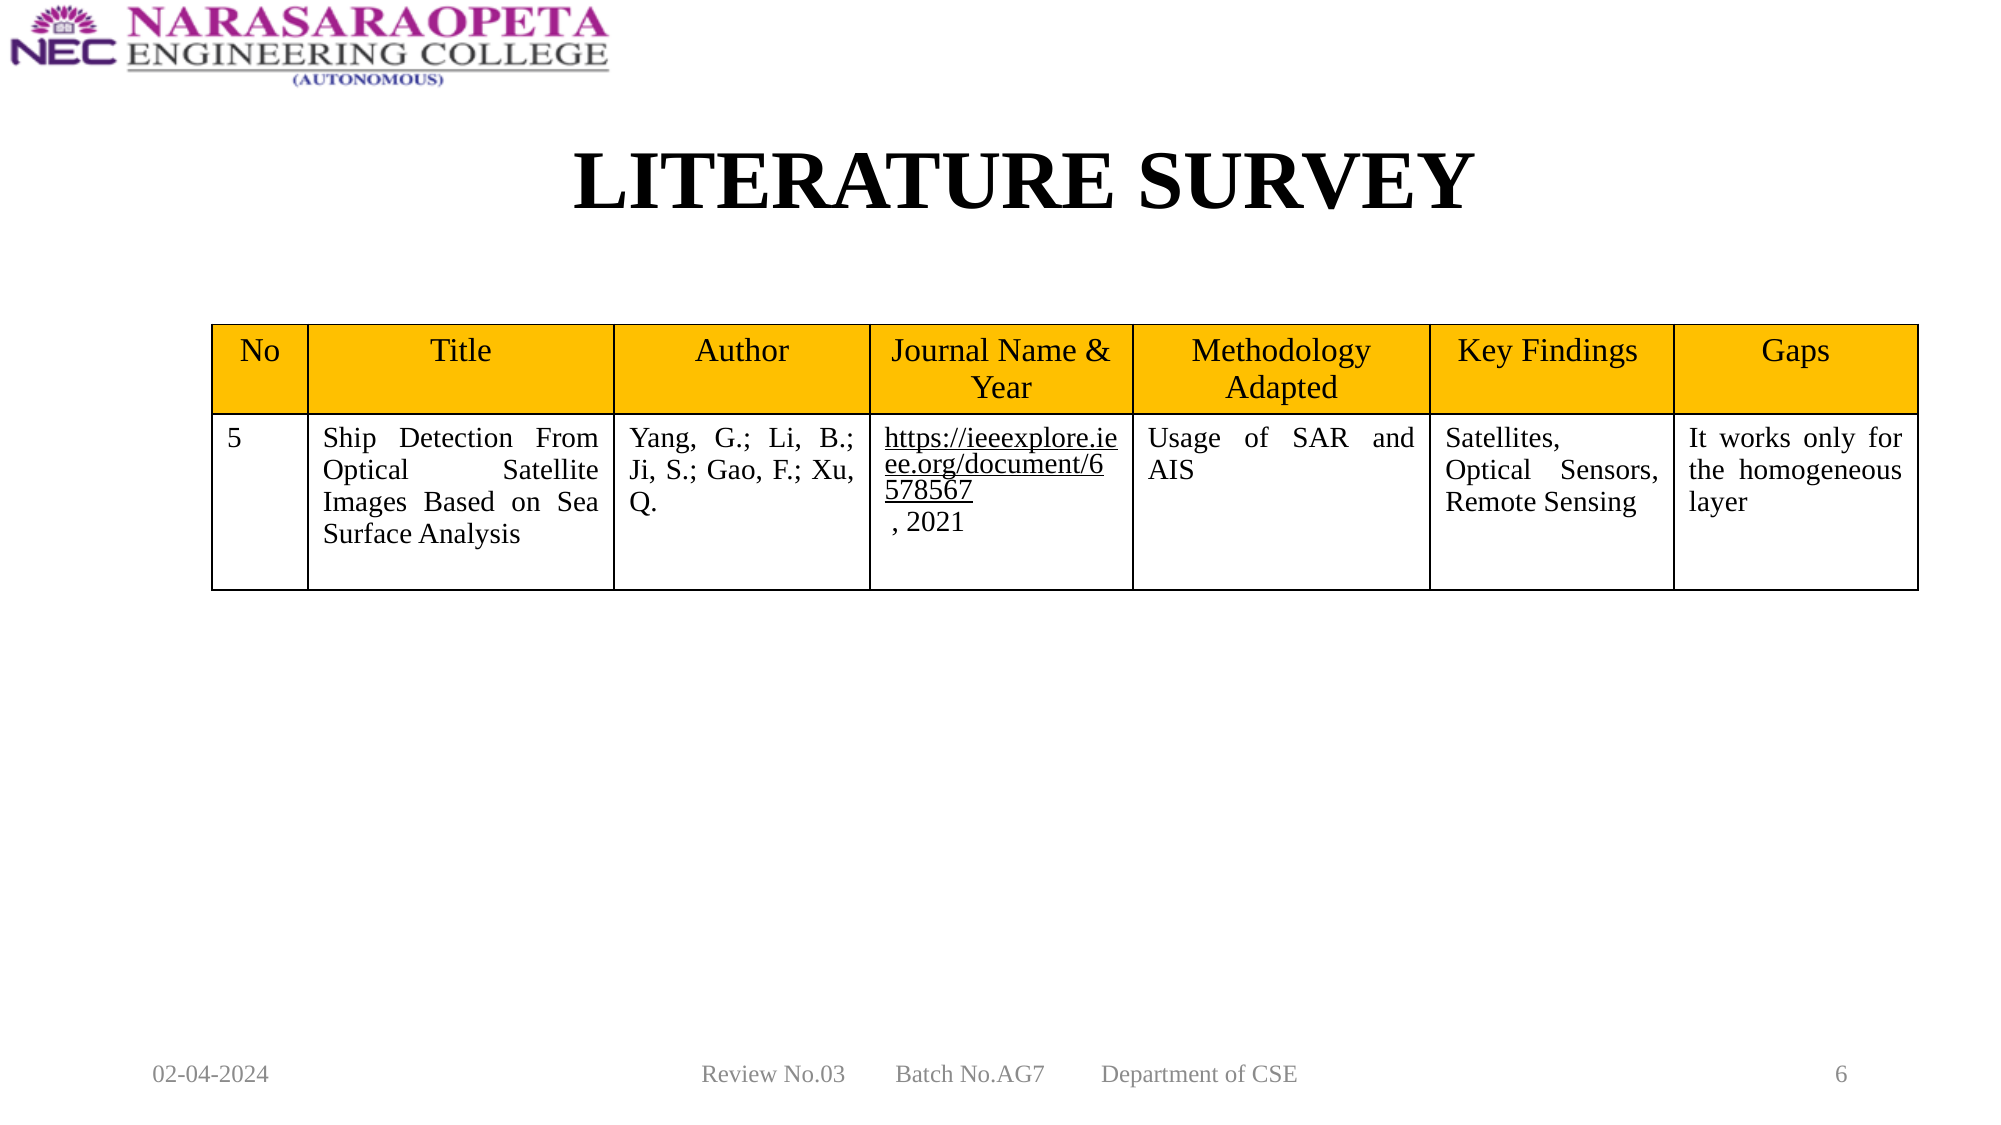

# LITERATURE SURVEY

| No | Title | Author | Journal Name & Year | Methodology Adapted | Key Findings | Gaps |
| --- | --- | --- | --- | --- | --- | --- |
| 5 | Ship Detection From Optical Satellite Images Based on Sea Surface Analysis | Yang, G.; Li, B.; Ji, S.; Gao, F.; Xu, Q. | https://ieeexplore.ieee.org/document/6578567 , 2021 | Usage of SAR and AIS | Satellites, Optical Sensors, Remote Sensing | It works only for the homogeneous layer |
02-04-2024
Review No.03        Batch No.AG7         Department of CSE
6